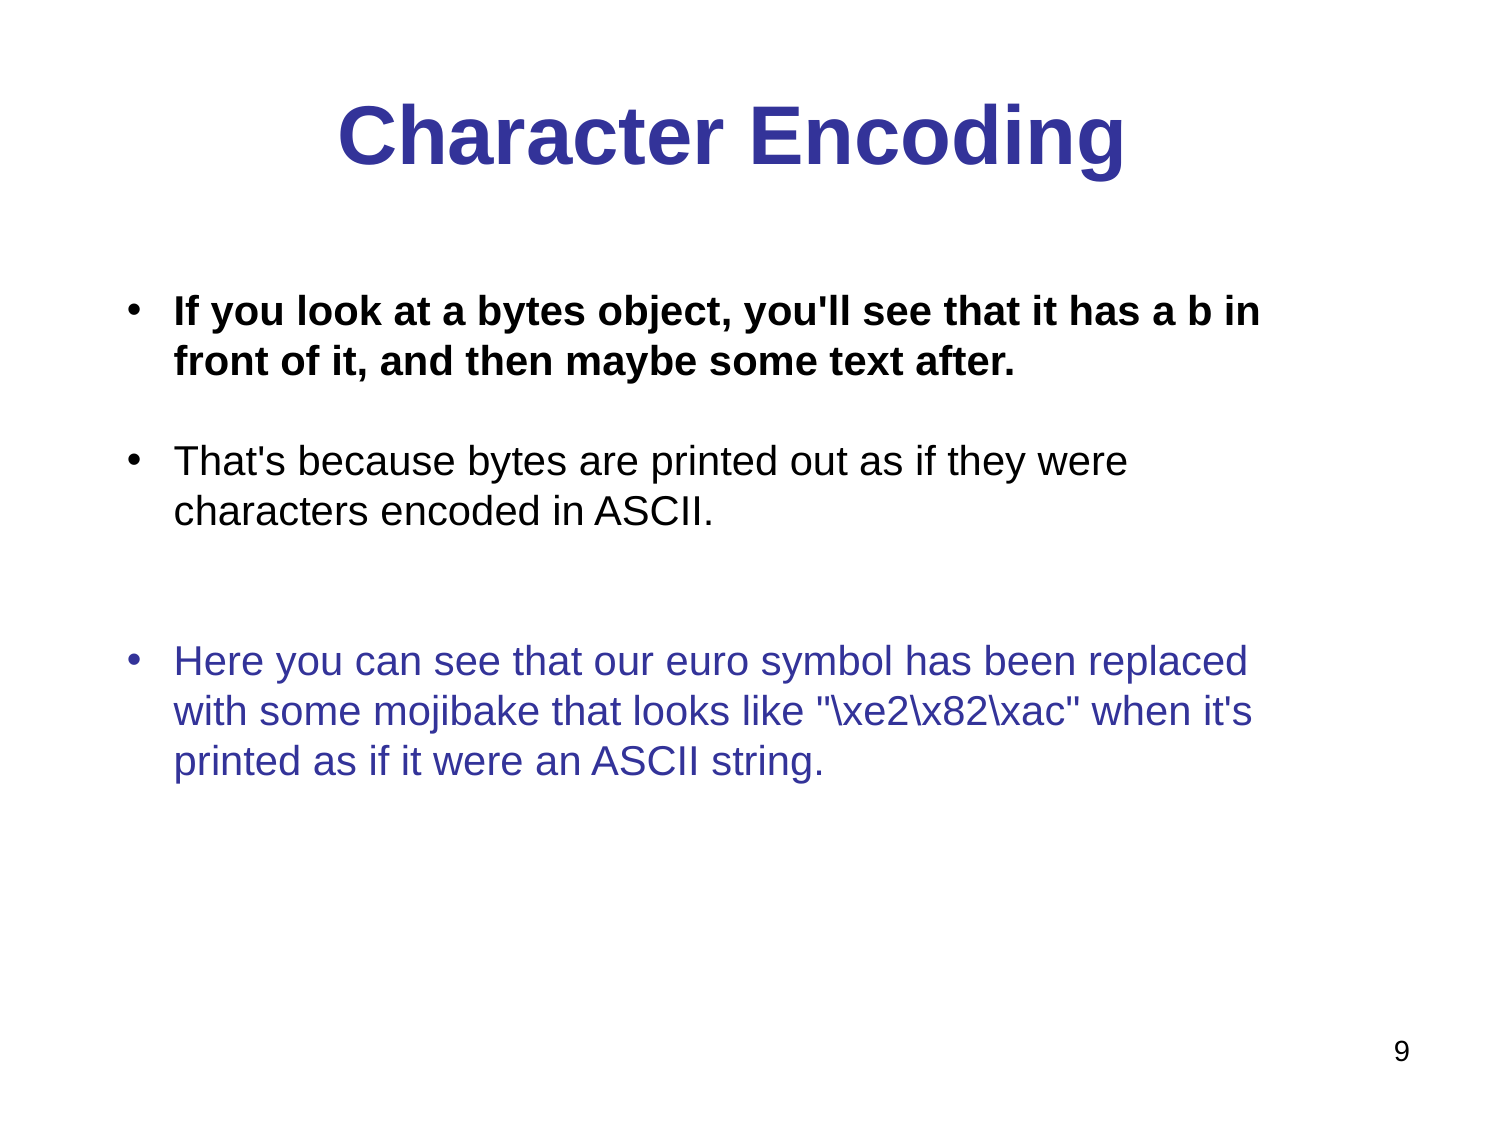

# Character Encoding

If you look at a bytes object, you'll see that it has a b in front of it, and then maybe some text after.

That's because bytes are printed out as if they were characters encoded in ASCII.

Here you can see that our euro symbol has been replaced with some mojibake that looks like "\xe2\x82\xac" when it's printed as if it were an ASCII string.
9